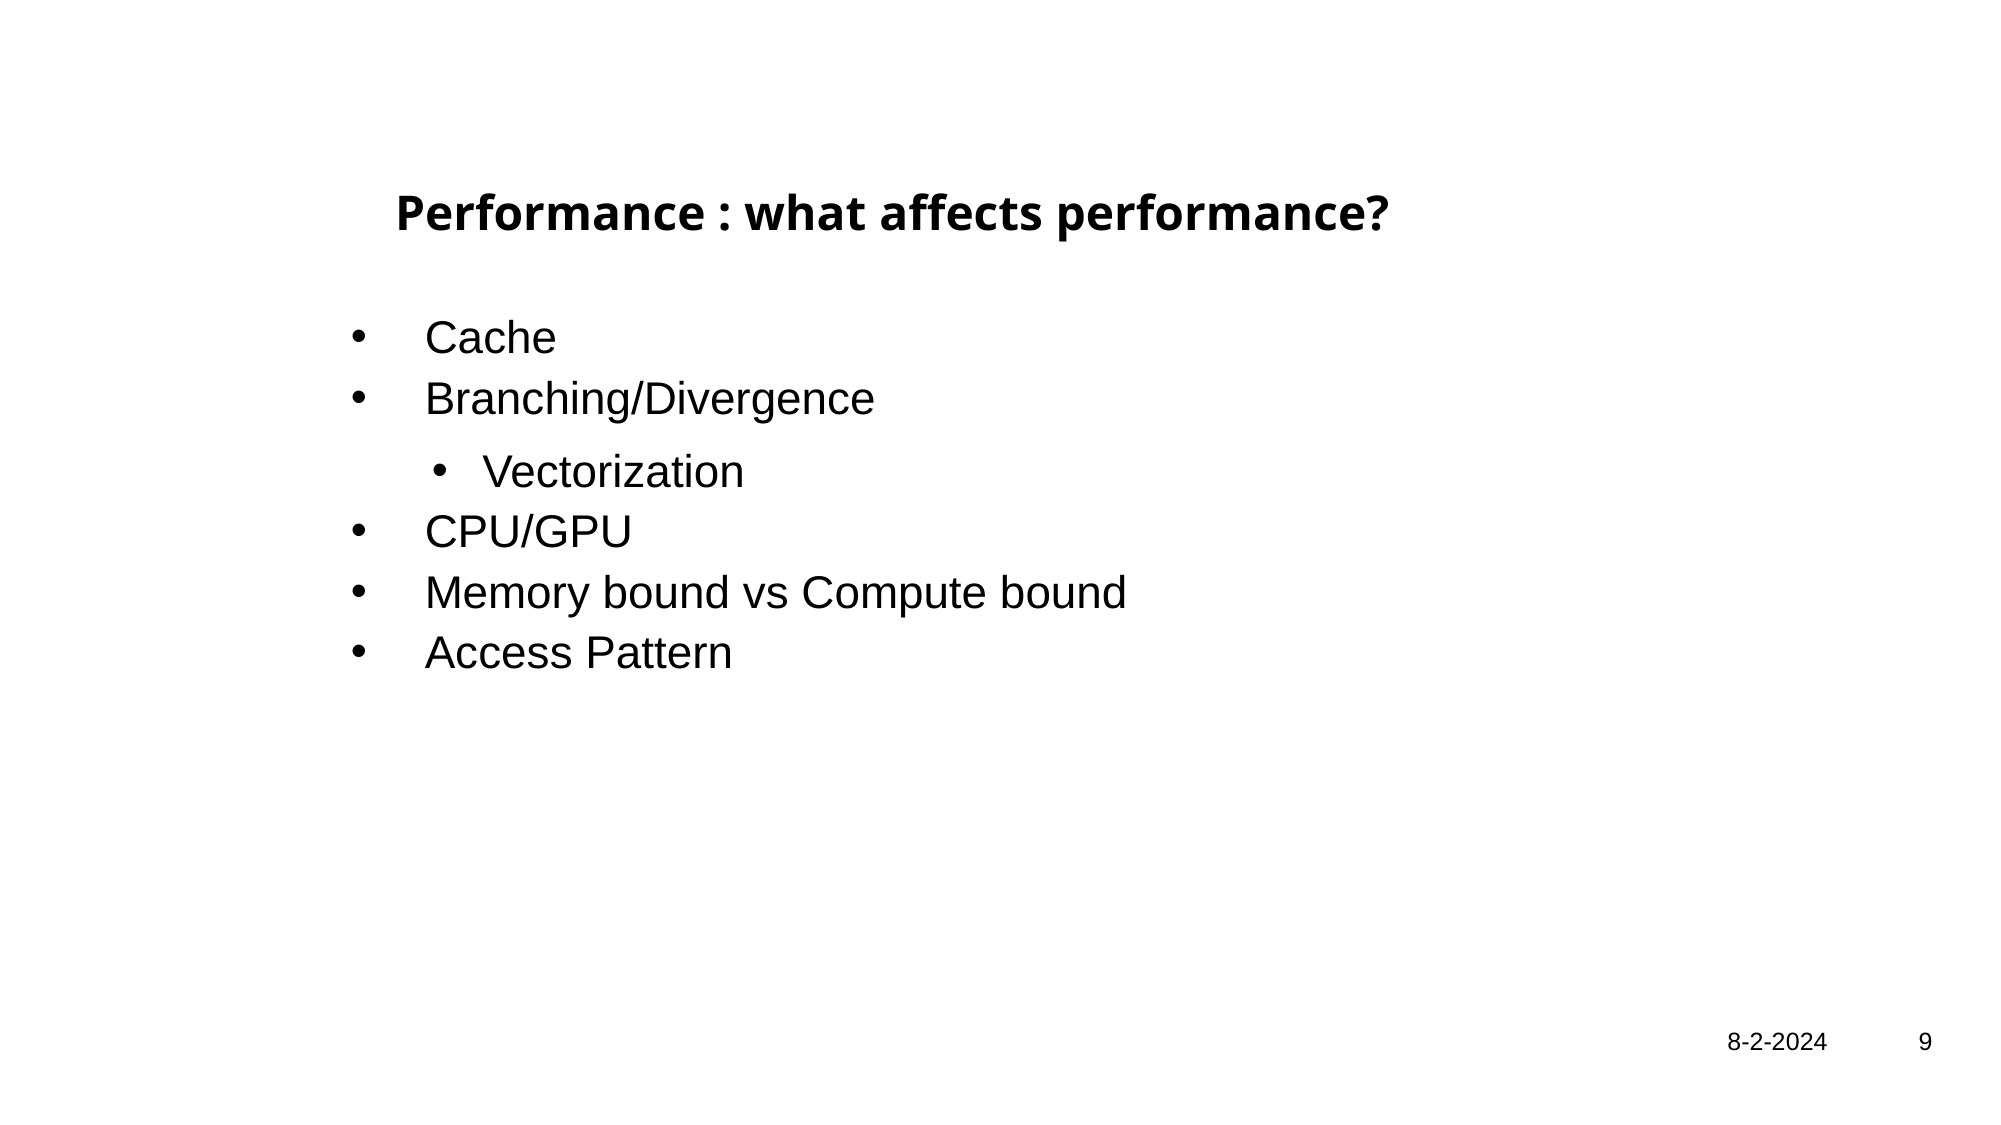

# Performance : what affects performance?
Cache
Branching/Divergence
Vectorization
CPU/GPU
Memory bound vs Compute bound
Access Pattern

9
8-2-2024